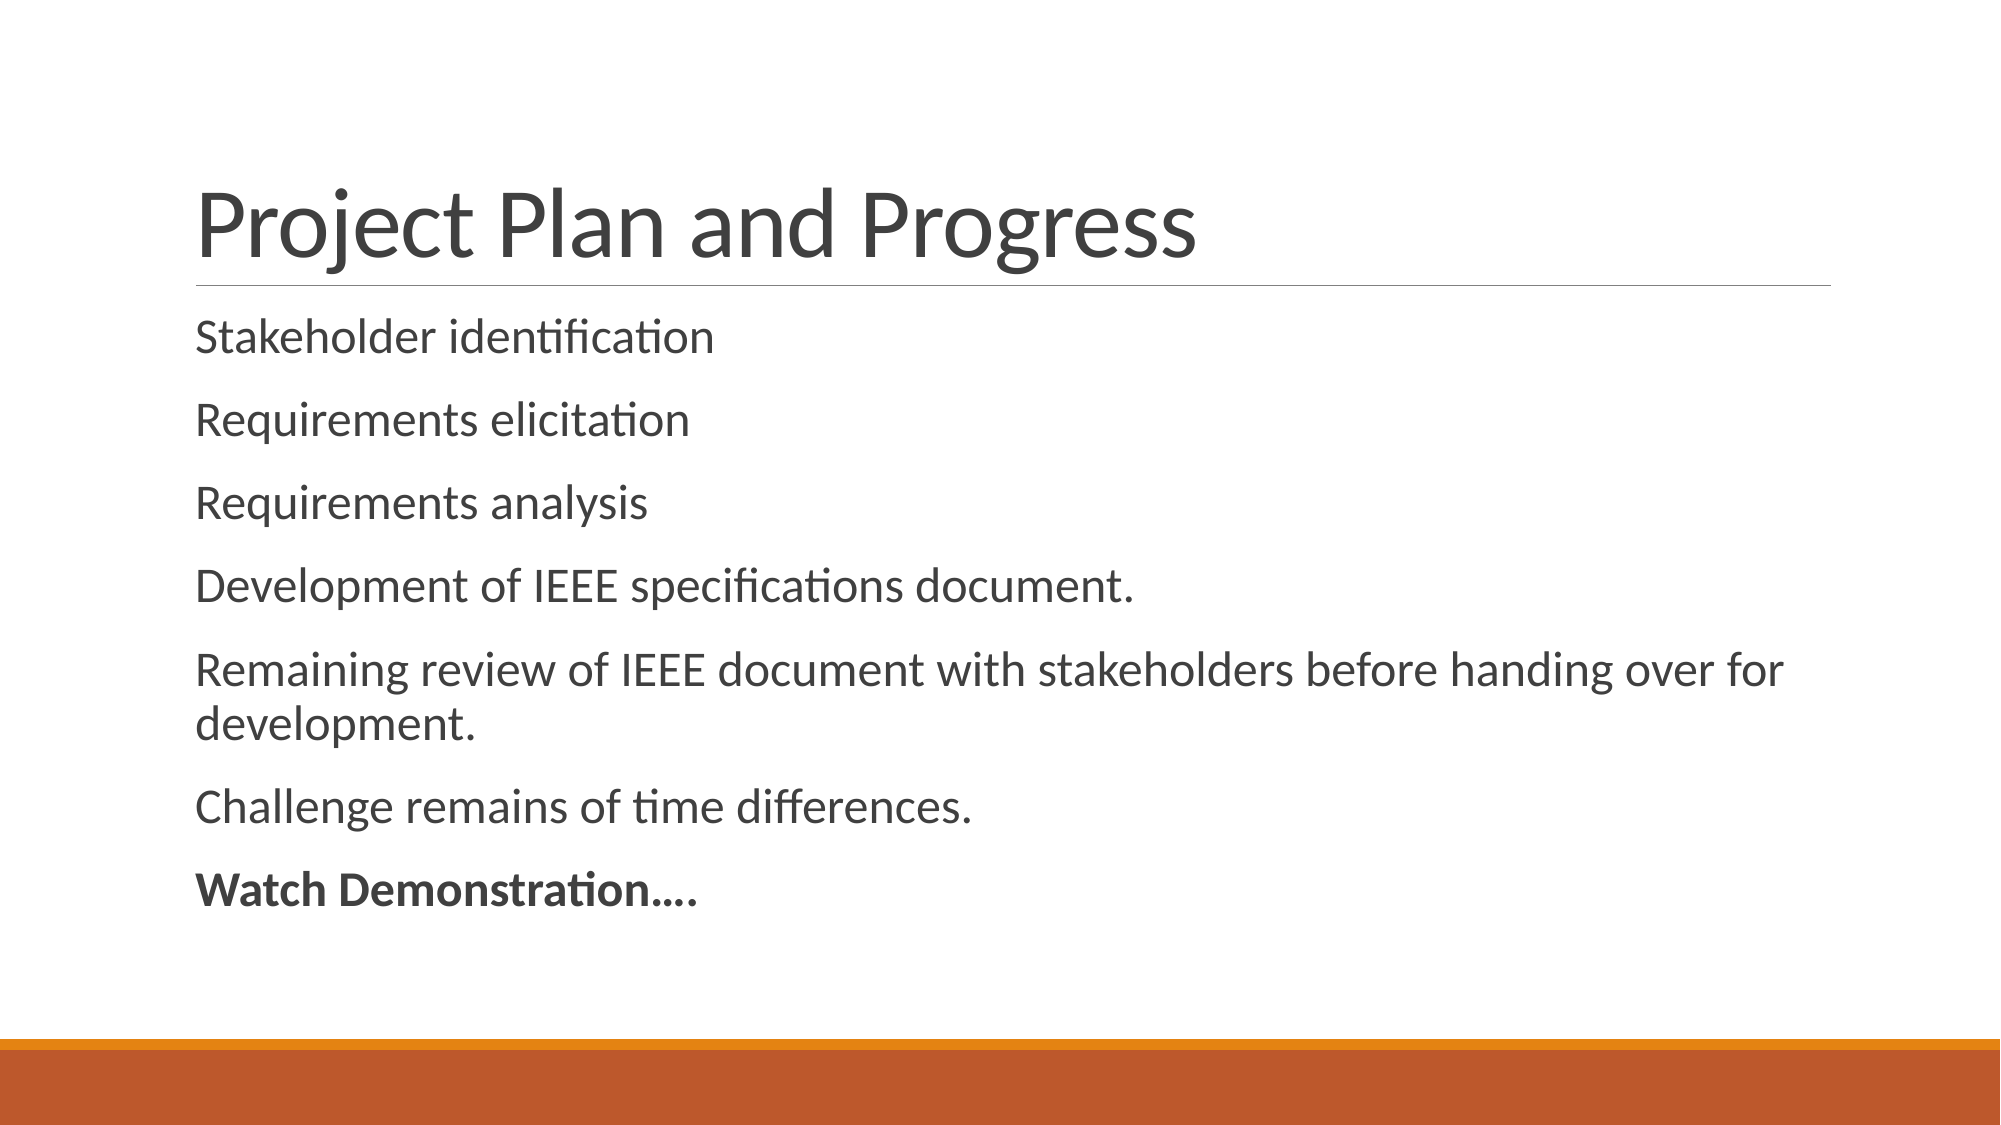

# Project Plan and Progress
Stakeholder identification
Requirements elicitation
Requirements analysis
Development of IEEE specifications document.
Remaining review of IEEE document with stakeholders before handing over for development.
Challenge remains of time differences.
Watch Demonstration….